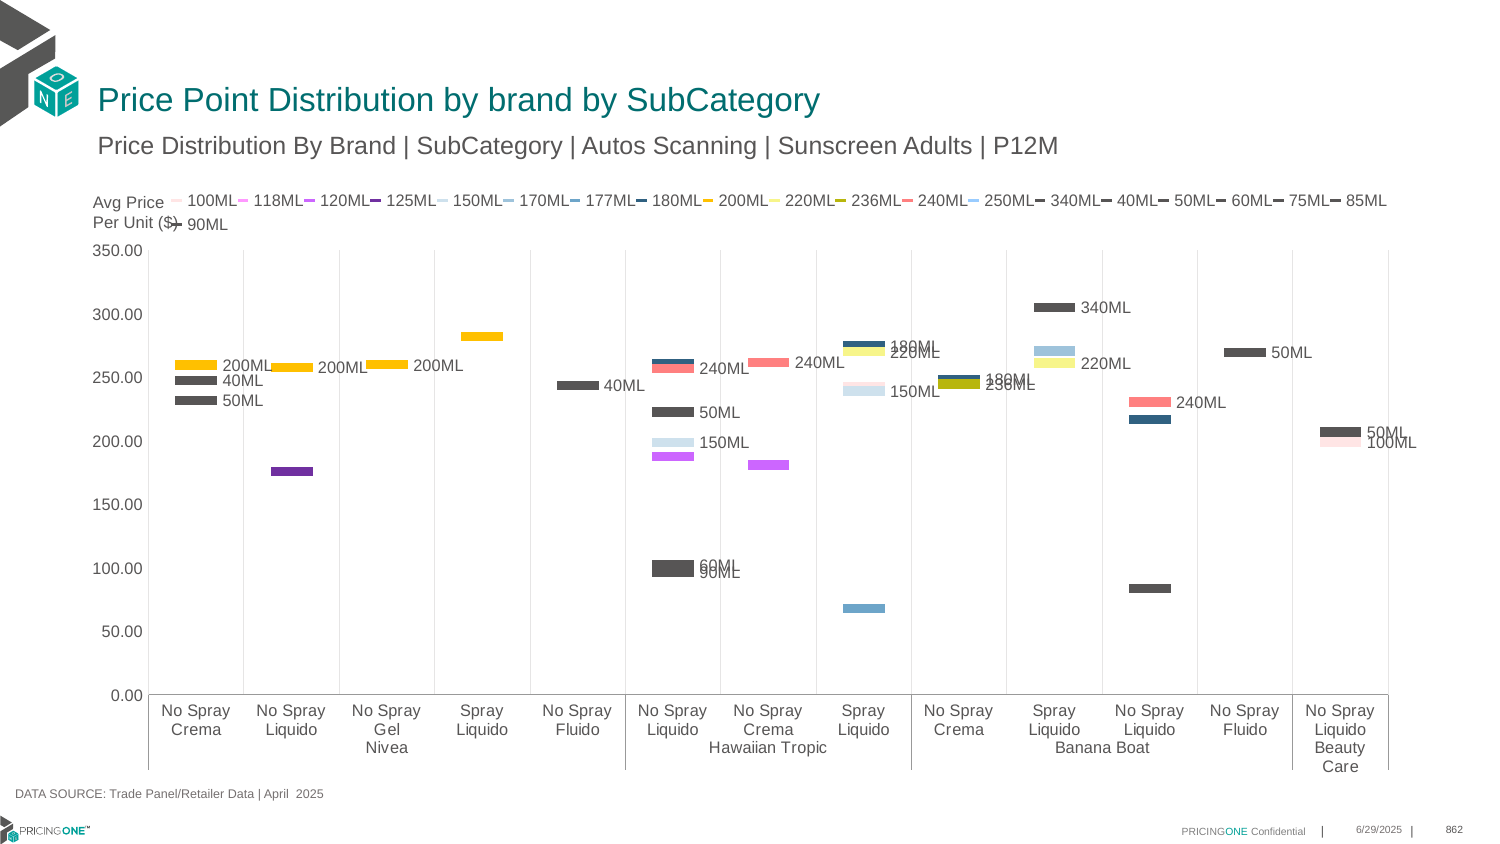

# Price Point Distribution by brand by SubCategory
Price Distribution By Brand | SubCategory | Autos Scanning | Sunscreen Adults | P12M

### Chart

| Category | 100ML | 118ML | 120ML | 125ML | 150ML | 170ML | 177ML | 180ML | 200ML | 220ML | 236ML | 240ML | 250ML | 340ML | 40ML | 50ML | 60ML | 75ML | 85ML | 90ML |
|---|---|---|---|---|---|---|---|---|---|---|---|---|---|---|---|---|---|---|---|---|
| No Spray Crema | None | None | None | None | None | None | None | None | 259.6867 | None | None | None | None | None | 247.3412 | 231.7299 | None | None | None | None |
| No Spray Liquido | None | None | None | 175.6584 | None | None | None | None | 257.8134 | None | None | None | None | None | None | None | None | None | None | None |
| No Spray Gel | None | None | None | None | None | None | None | None | 259.8834 | None | None | None | None | None | None | None | None | None | None | None |
| Spray Liquido | None | None | None | None | None | None | None | None | 282.169 | None | None | None | None | None | None | None | None | None | None | None |
| No Spray Fluido | None | None | None | None | None | None | None | None | None | None | None | None | None | None | 243.3535 | None | None | None | None | None |
| No Spray Liquido | None | None | 187.7575 | None | 198.6512 | None | None | 260.9163 | None | None | None | 257.0254 | None | None | None | 222.5471 | 102.21 | None | None | 96.2608 |
| No Spray Crema | None | None | 180.8262 | None | None | None | None | None | None | None | None | 261.8057 | None | None | None | None | None | None | None | None |
| Spray Liquido | 242.6011 | None | None | None | 239.0434 | None | 67.7903 | 274.8419 | None | 270.0428 | None | None | None | None | None | None | None | None | None | None |
| No Spray Crema | None | None | None | None | None | None | None | 248.2883 | None | None | 244.6637 | None | None | None | None | None | None | None | None | None |
| Spray Liquido | None | None | None | None | None | 270.7687 | None | None | None | 261.2349 | None | None | None | 304.8076 | None | None | None | None | None | None |
| No Spray Liquido | None | None | None | None | None | None | None | 216.7167 | None | None | None | 230.5525 | None | None | None | None | 83.5489 | None | None | None |
| No Spray Fluido | None | None | None | None | None | None | None | None | None | None | None | None | None | None | None | 269.4524 | None | None | None | None |
| No Spray Liquido | 199.0138 | None | None | None | None | None | None | None | None | None | None | None | None | None | None | 206.8187 | None | None | None | None |
Avg Price
Per Unit ($)
DATA SOURCE: Trade Panel/Retailer Data | April  2025
6/29/2025
862